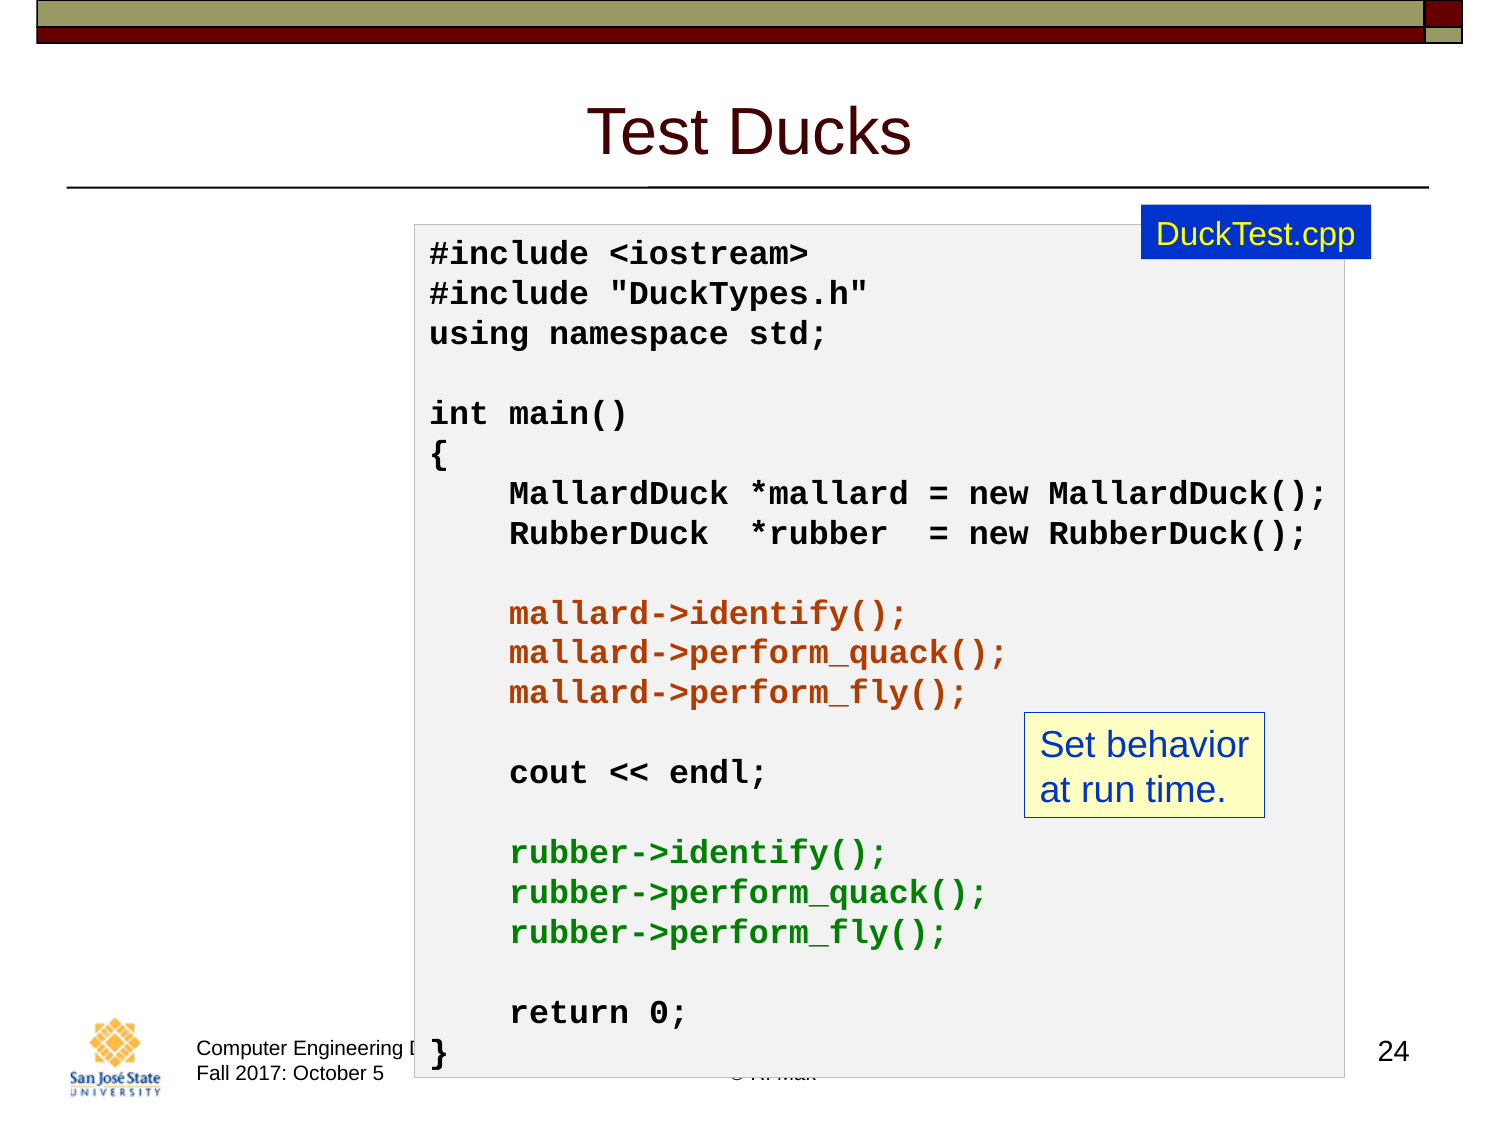

# Test Ducks
DuckTest.cpp
#include <iostream>
#include "DuckTypes.h"
using namespace std;

int main()
{
    MallardDuck *mallard = new MallardDuck();
    RubberDuck  *rubber  = new RubberDuck();
    mallard->identify();
    mallard->perform_quack();
    mallard->perform_fly();
    cout << endl;

    rubber->identify();
    rubber->perform_quack();
    rubber->perform_fly();
    return 0;
}
Set behavior
at run time.
24